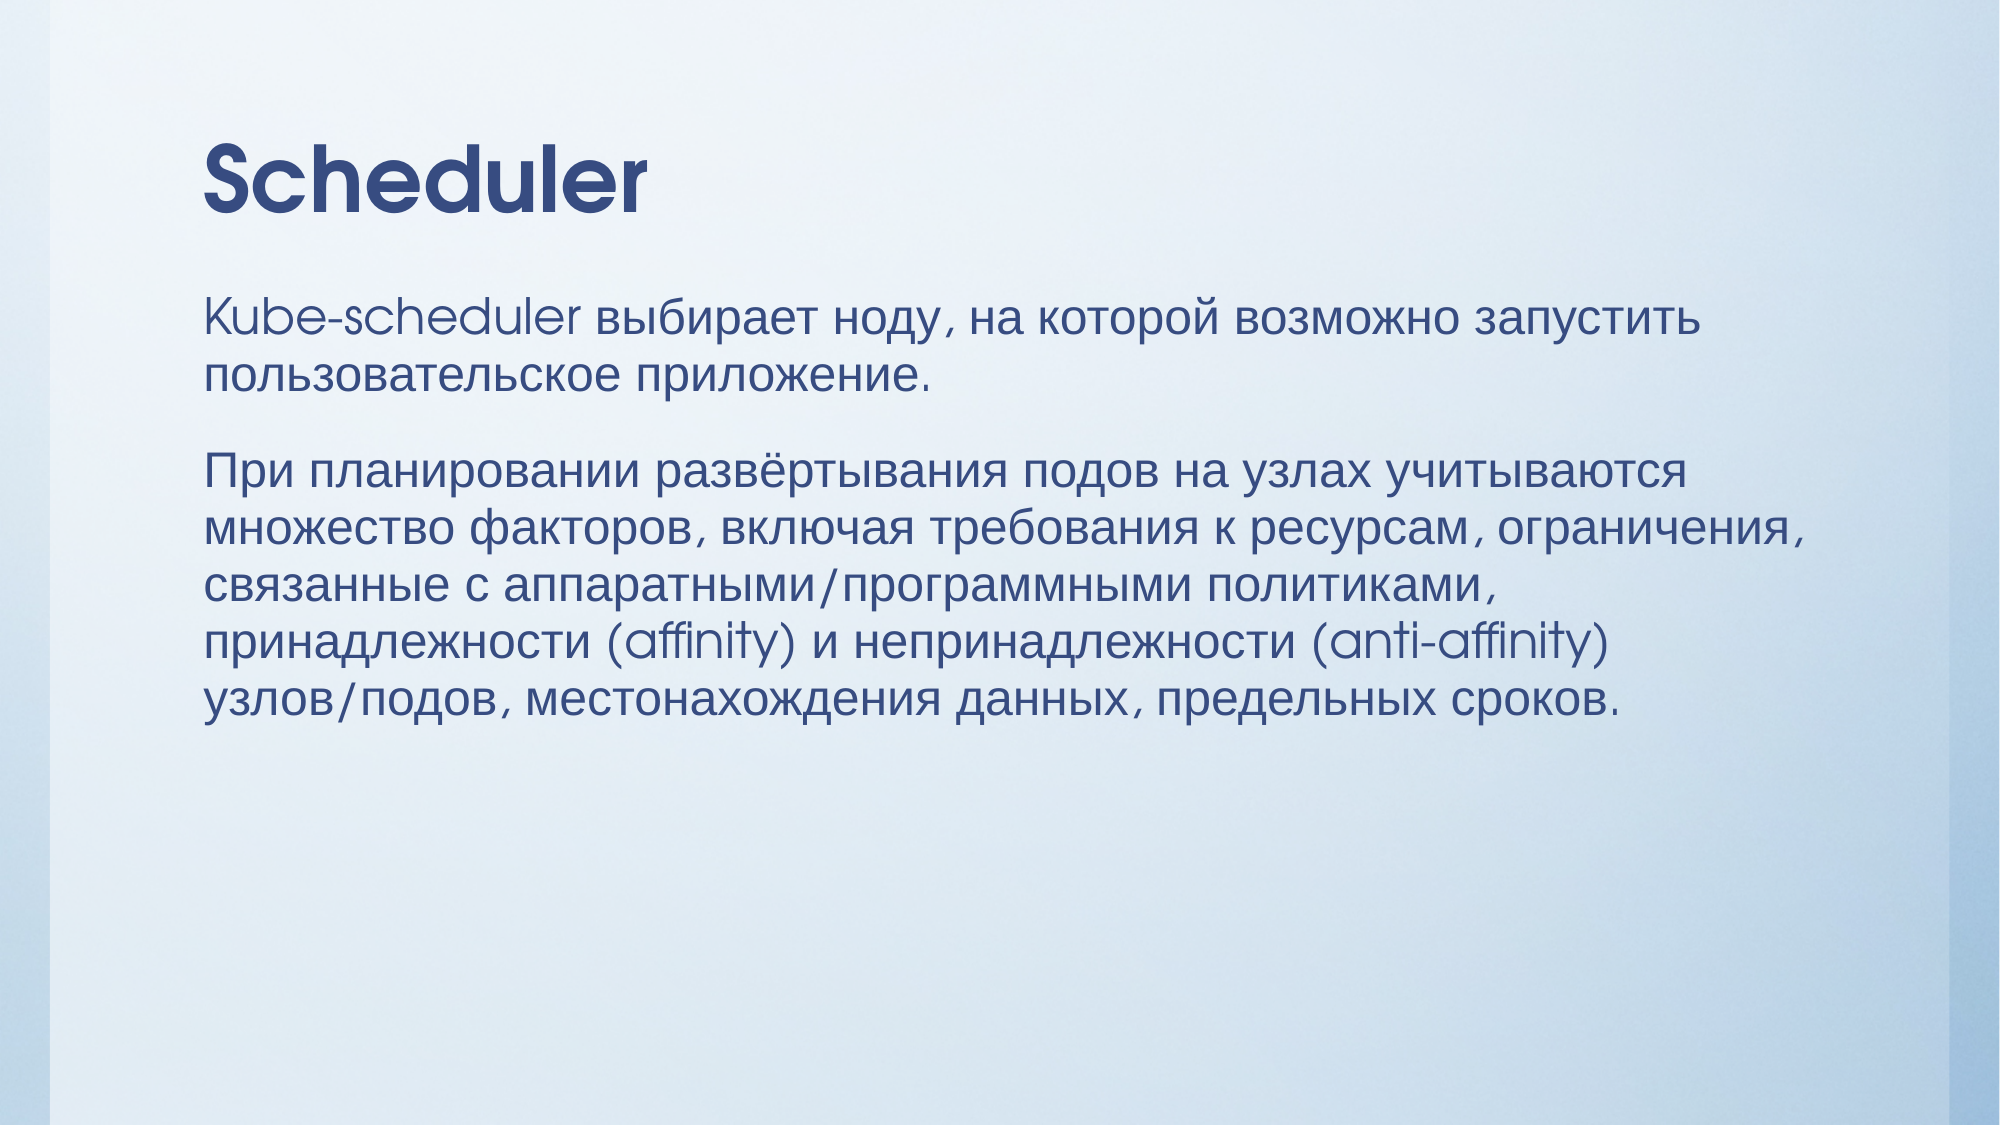

# Scheduler
Kube-scheduler выбирает ноду, на которой возможно запустить пользовательское приложение.
При планировании развёртывания подов на узлах учитываются множество факторов, включая требования к ресурсам, ограничения, связанные с аппаратными/программными политиками, принадлежности (affinity) и непринадлежности (anti-affinity) узлов/подов, местонахождения данных, предельных сроков.